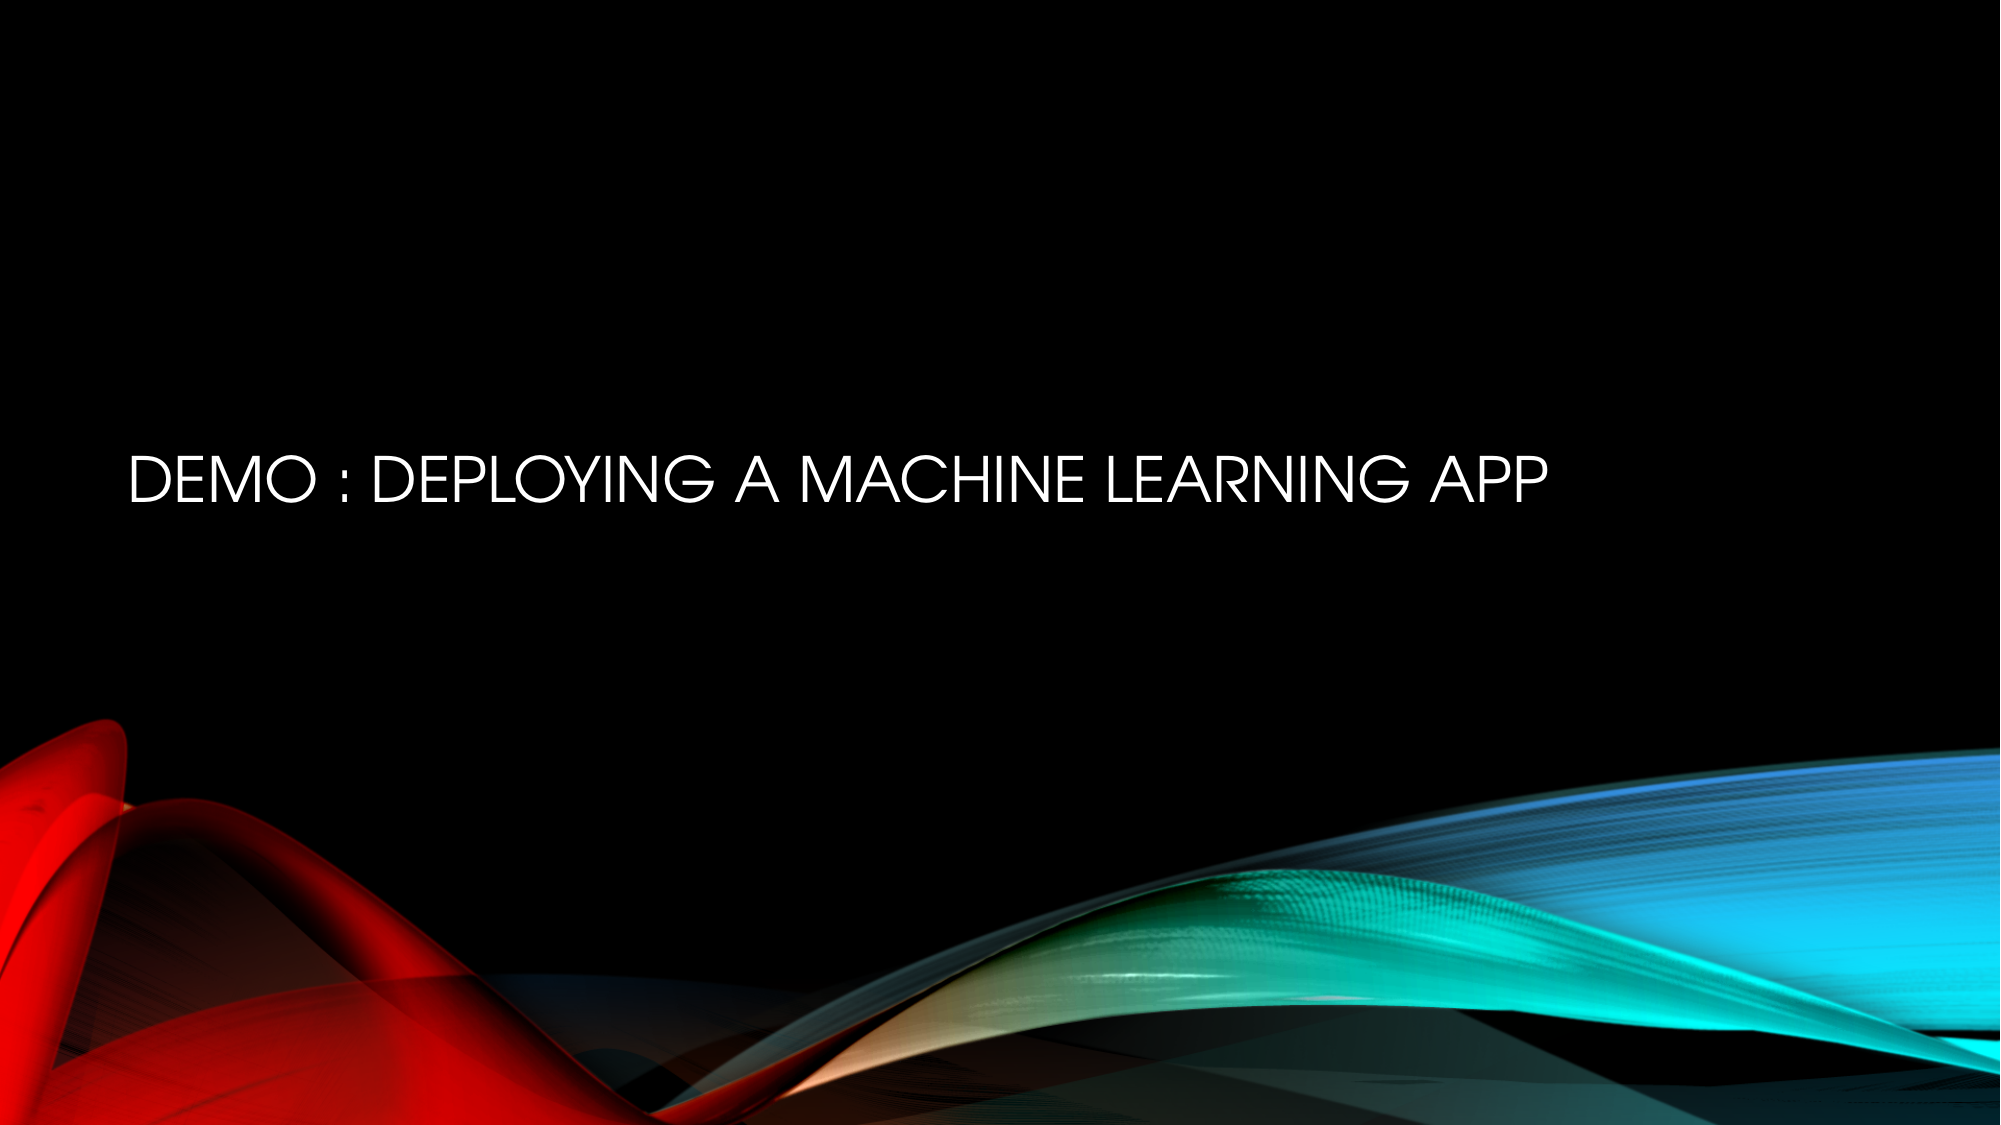

# DEMO : Deploying a machine learning app